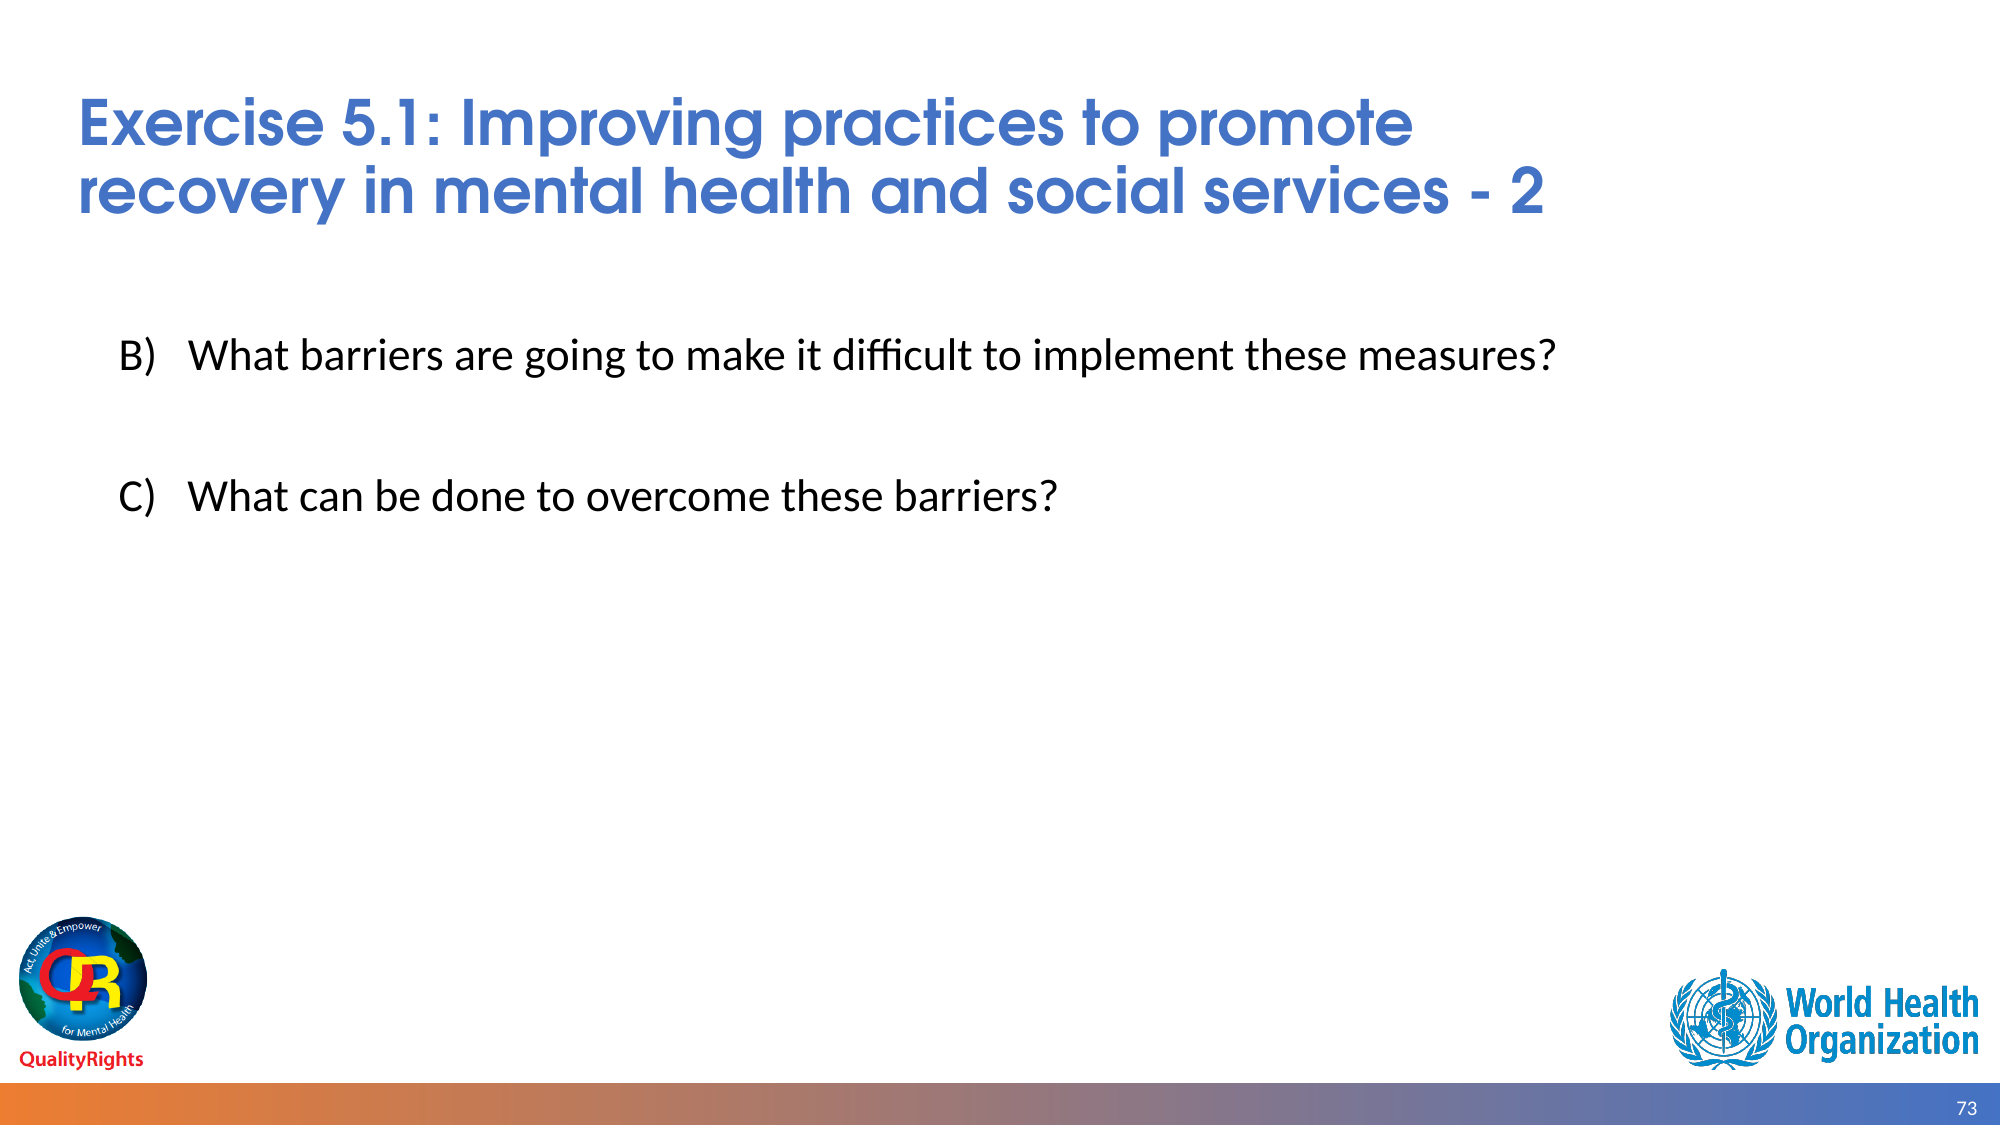

# Exercise 5.1: Improving practices to promote recovery in mental health and social services - 2

  B)   What barriers are going to make it difficult to implement these measures?

  C)   What can be done to overcome these barriers?